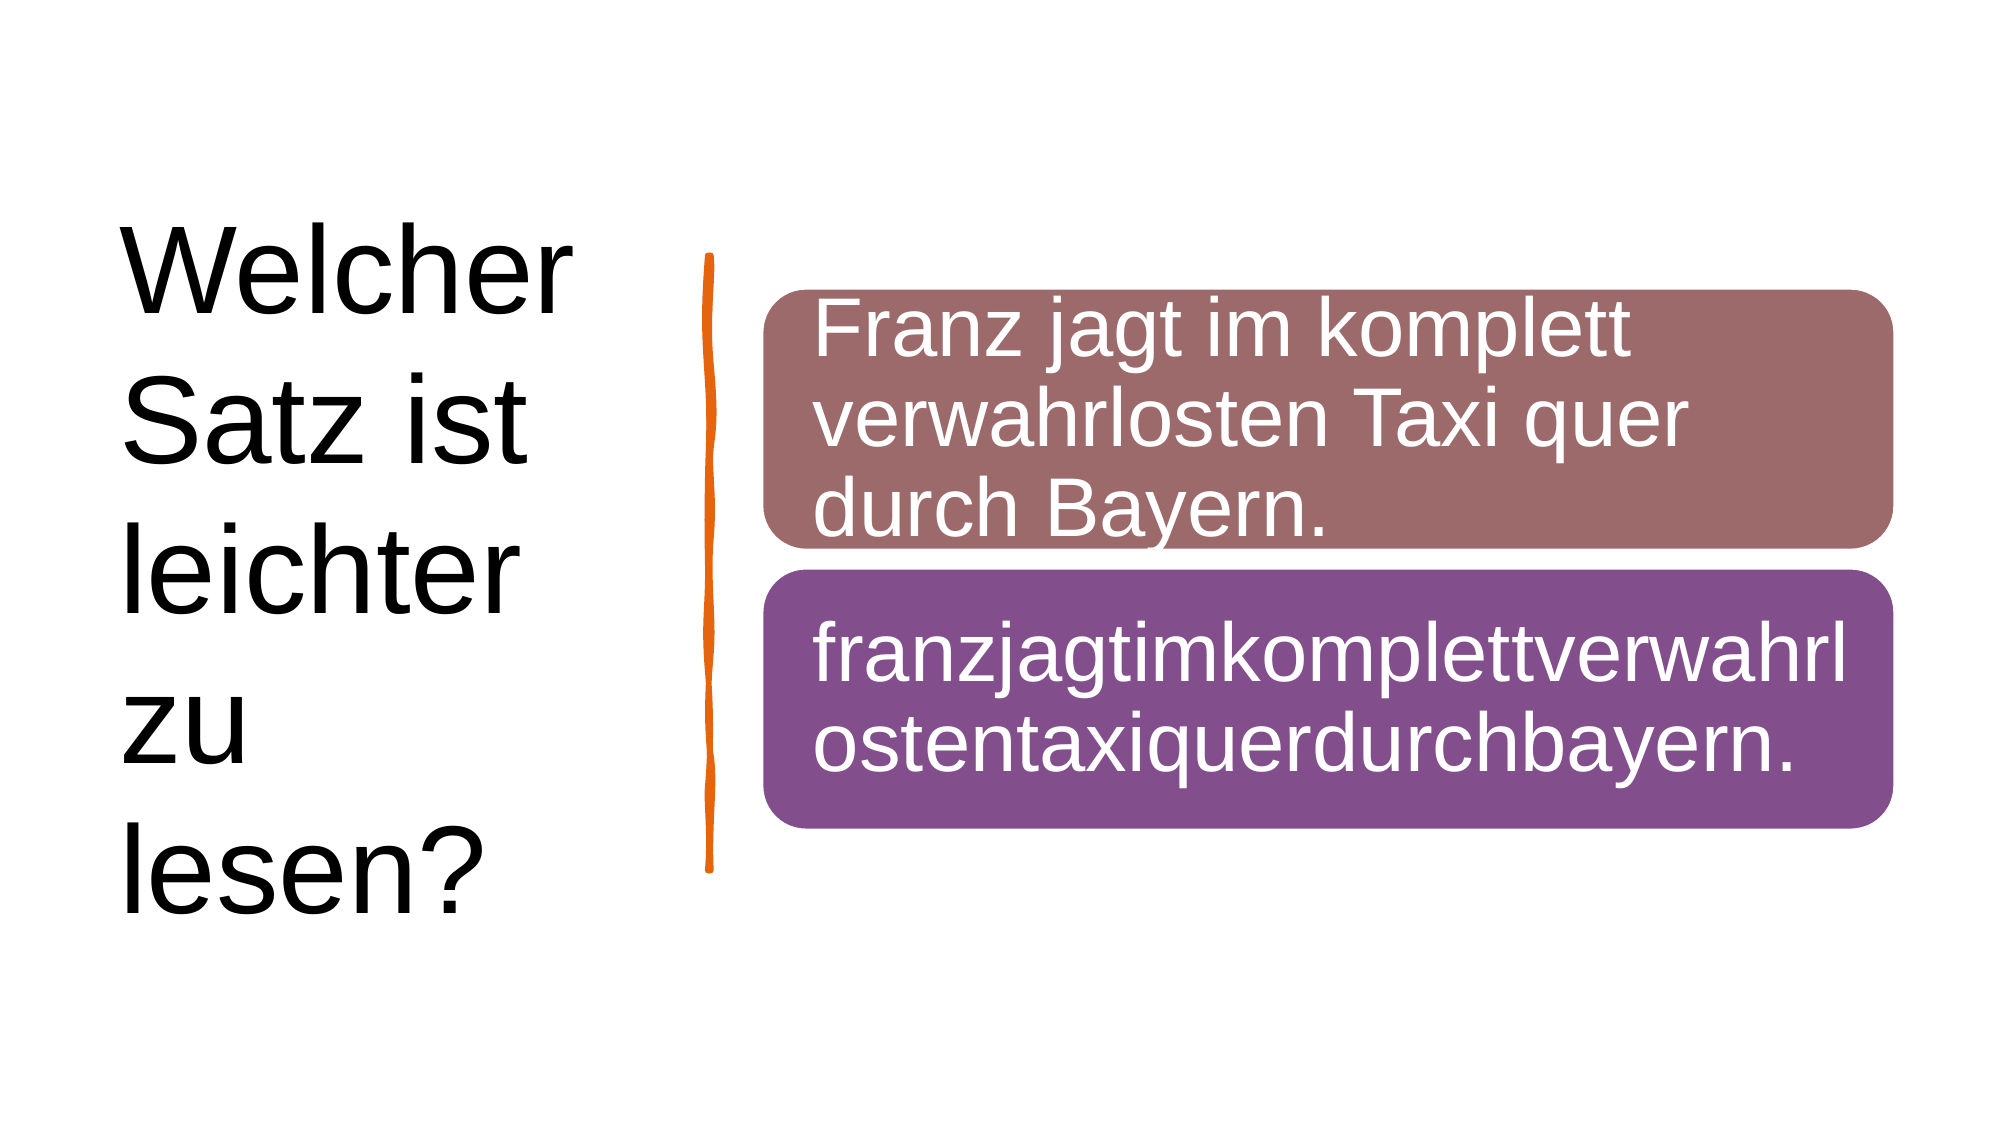

Franz jagt im komplett verwahrlosten Taxi quer durch Bayern.
franzjagtimkomplettverwahrlostentaxiquerdurchbayern.
# Welcher Satz ist leichter zu lesen?